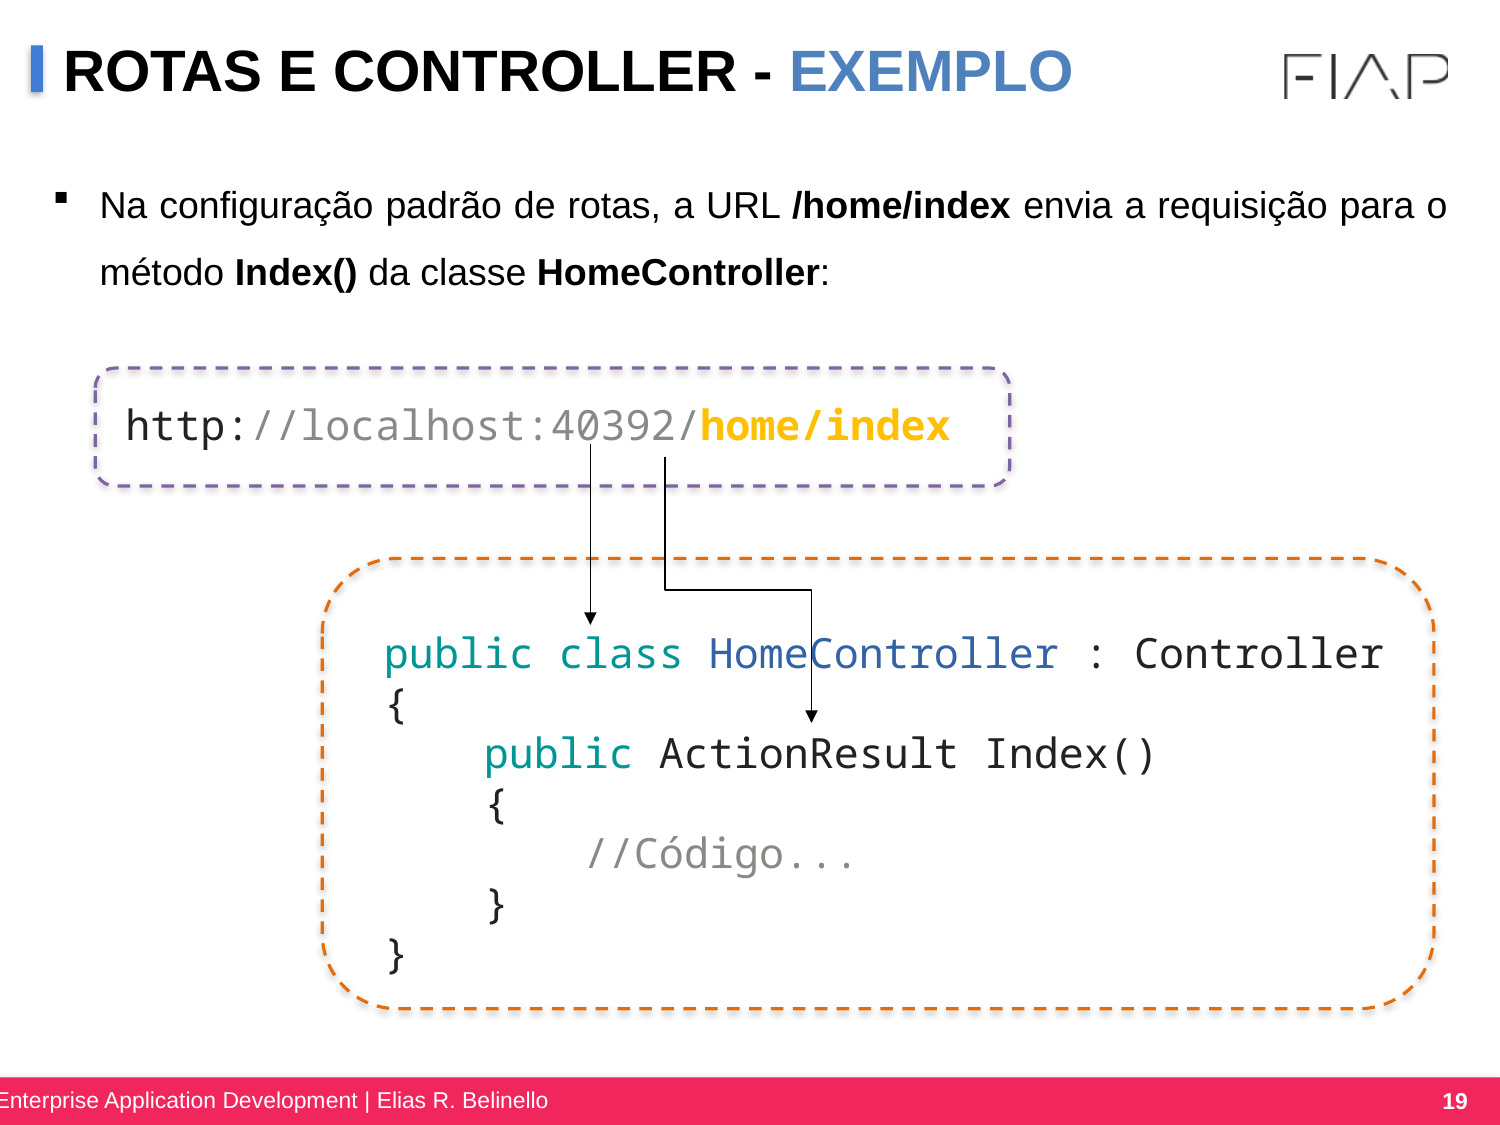

# ROTAS E CONTROLLER - EXEMPLO
Na configuração padrão de rotas, a URL /home/index envia a requisição para o método Index() da classe HomeController:

http://localhost:40392/home/index

public class HomeController : Controller
{
    public ActionResult Index()
    {
        //Código...
    }
}